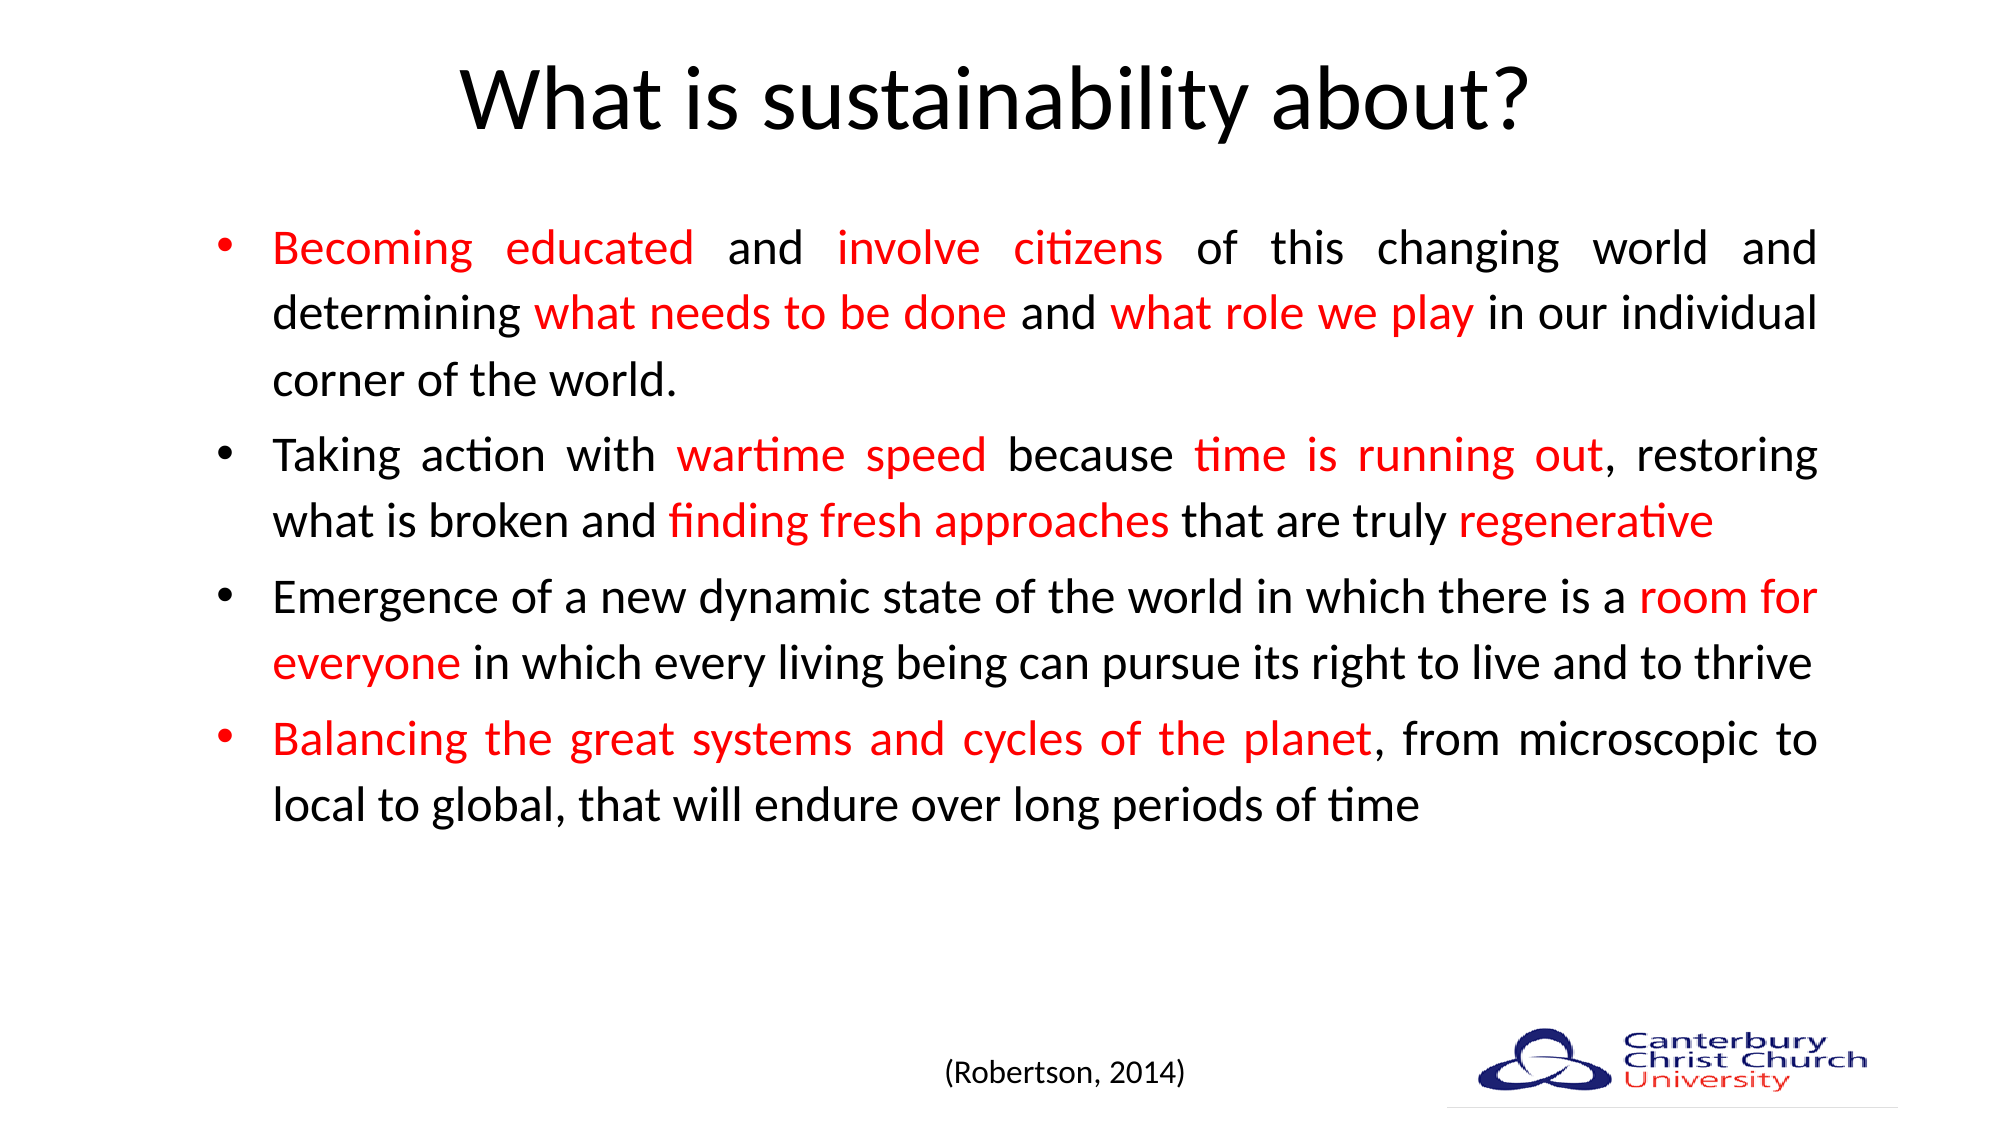

# What is sustainability about?
Becoming educated and involve citizens of this changing world and determining what needs to be done and what role we play in our individual corner of the world.
Taking action with wartime speed because time is running out, restoring what is broken and finding fresh approaches that are truly regenerative
Emergence of a new dynamic state of the world in which there is a room for everyone in which every living being can pursue its right to live and to thrive
Balancing the great systems and cycles of the planet, from microscopic to local to global, that will endure over long periods of time
(Robertson, 2014)